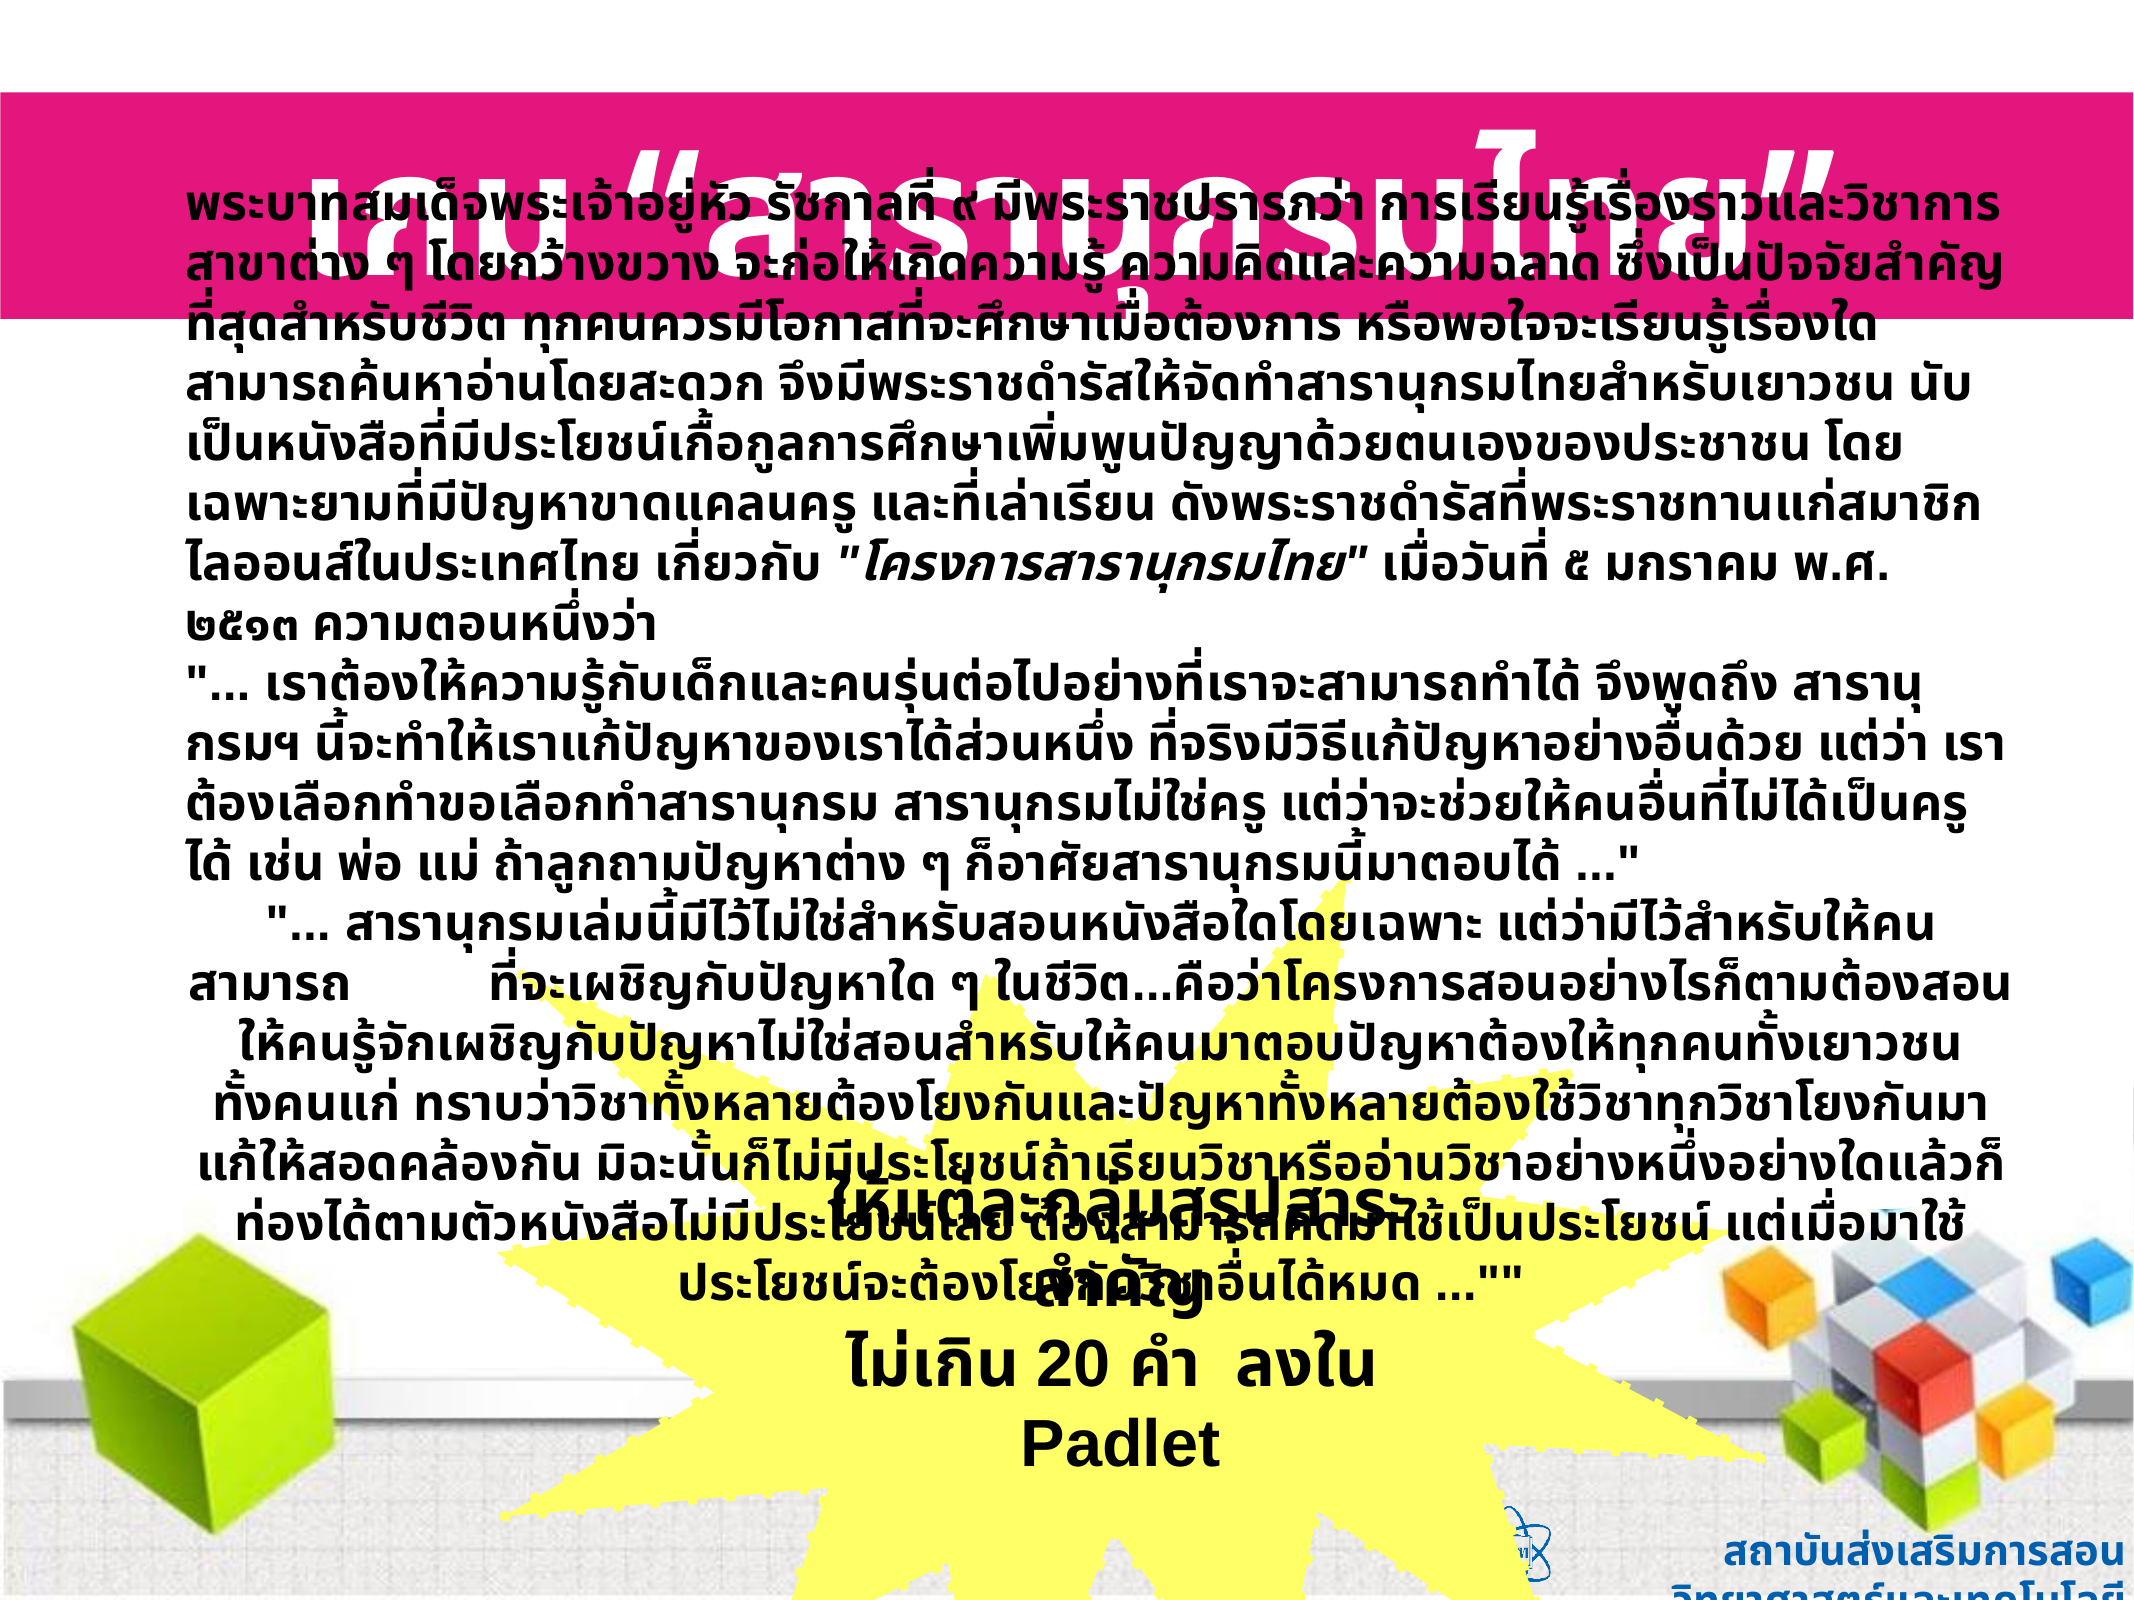

เกม “สารานุกรมไทย”
พระบาทสมเด็จพระเจ้าอยู่หัว รัชกาลที่ ๙ มีพระราชปรารภว่า การเรียนรู้เรื่องราวและวิชาการสาขาต่าง ๆ โดยกว้างขวาง จะก่อให้เกิดความรู้ ความคิดและความฉลาด ซึ่งเป็นปัจจัยสำคัญที่สุดสำหรับชีวิต ทุกคนควรมีโอกาสที่จะศึกษาเมื่อต้องการ หรือพอใจจะเรียนรู้เรื่องใดสามารถค้นหาอ่านโดยสะดวก จึงมีพระราชดำรัสให้จัดทำสารานุกรมไทยสำหรับเยาวชน นับเป็นหนังสือที่มีประโยชน์เกื้อกูลการศึกษาเพิ่มพูนปัญญาด้วยตนเองของประชาชน โดยเฉพาะยามที่มีปัญหาขาดแคลนครู และที่เล่าเรียน ดังพระราชดำรัสที่พระราชทานแก่สมาชิกไลออนส์ในประเทศไทย เกี่ยวกับ "โครงการสารานุกรมไทย" เมื่อวันที่ ๕ มกราคม พ.ศ. ๒๕๑๓ ความตอนหนึ่งว่า
"... เราต้องให้ความรู้กับเด็กและคนรุ่นต่อไปอย่างที่เราจะสามารถทำได้ จึงพูดถึง สารานุกรมฯ นี้จะทำให้เราแก้ปัญหาของเราได้ส่วนหนึ่ง ที่จริงมีวิธีแก้ปัญหาอย่างอื่นด้วย แต่ว่า เราต้องเลือกทำขอเลือกทำสารานุกรม สารานุกรมไม่ใช่ครู แต่ว่าจะช่วยให้คนอื่นที่ไม่ได้เป็นครูได้ เช่น พ่อ แม่ ถ้าลูกถามปัญหาต่าง ๆ ก็อาศัยสารานุกรมนี้มาตอบได้ ..."
"... สารานุกรมเล่มนี้มีไว้ไม่ใช่สำหรับสอนหนังสือใดโดยเฉพาะ แต่ว่ามีไว้สำหรับให้คนสามารถ	ที่จะเผชิญกับปัญหาใด ๆ ในชีวิต...คือว่าโครงการสอนอย่างไรก็ตามต้องสอนให้คนรู้จักเผชิญกับปัญหาไม่ใช่สอนสำหรับให้คนมาตอบปัญหาต้องให้ทุกคนทั้งเยาวชนทั้งคนแก่ ทราบว่าวิชาทั้งหลายต้องโยงกันและปัญหาทั้งหลายต้องใช้วิชาทุกวิชาโยงกันมาแก้ให้สอดคล้องกัน มิฉะนั้นก็ไม่มีประโยชน์ถ้าเรียนวิชาหรืออ่านวิชาอย่างหนึ่งอย่างใดแล้วก็ท่องได้ตามตัวหนังสือไม่มีประโยชน์เลย ต้องสามารถคิดมาใช้เป็นประโยชน์ แต่เมื่อมาใช้ประโยชน์จะต้องโยงกับวิชาอื่นได้หมด ...""

ให้แต่ละกลุ่มสรุปสาระสำคัญ
ไม่เกิน 20 คำ  ลงใน  Padlet